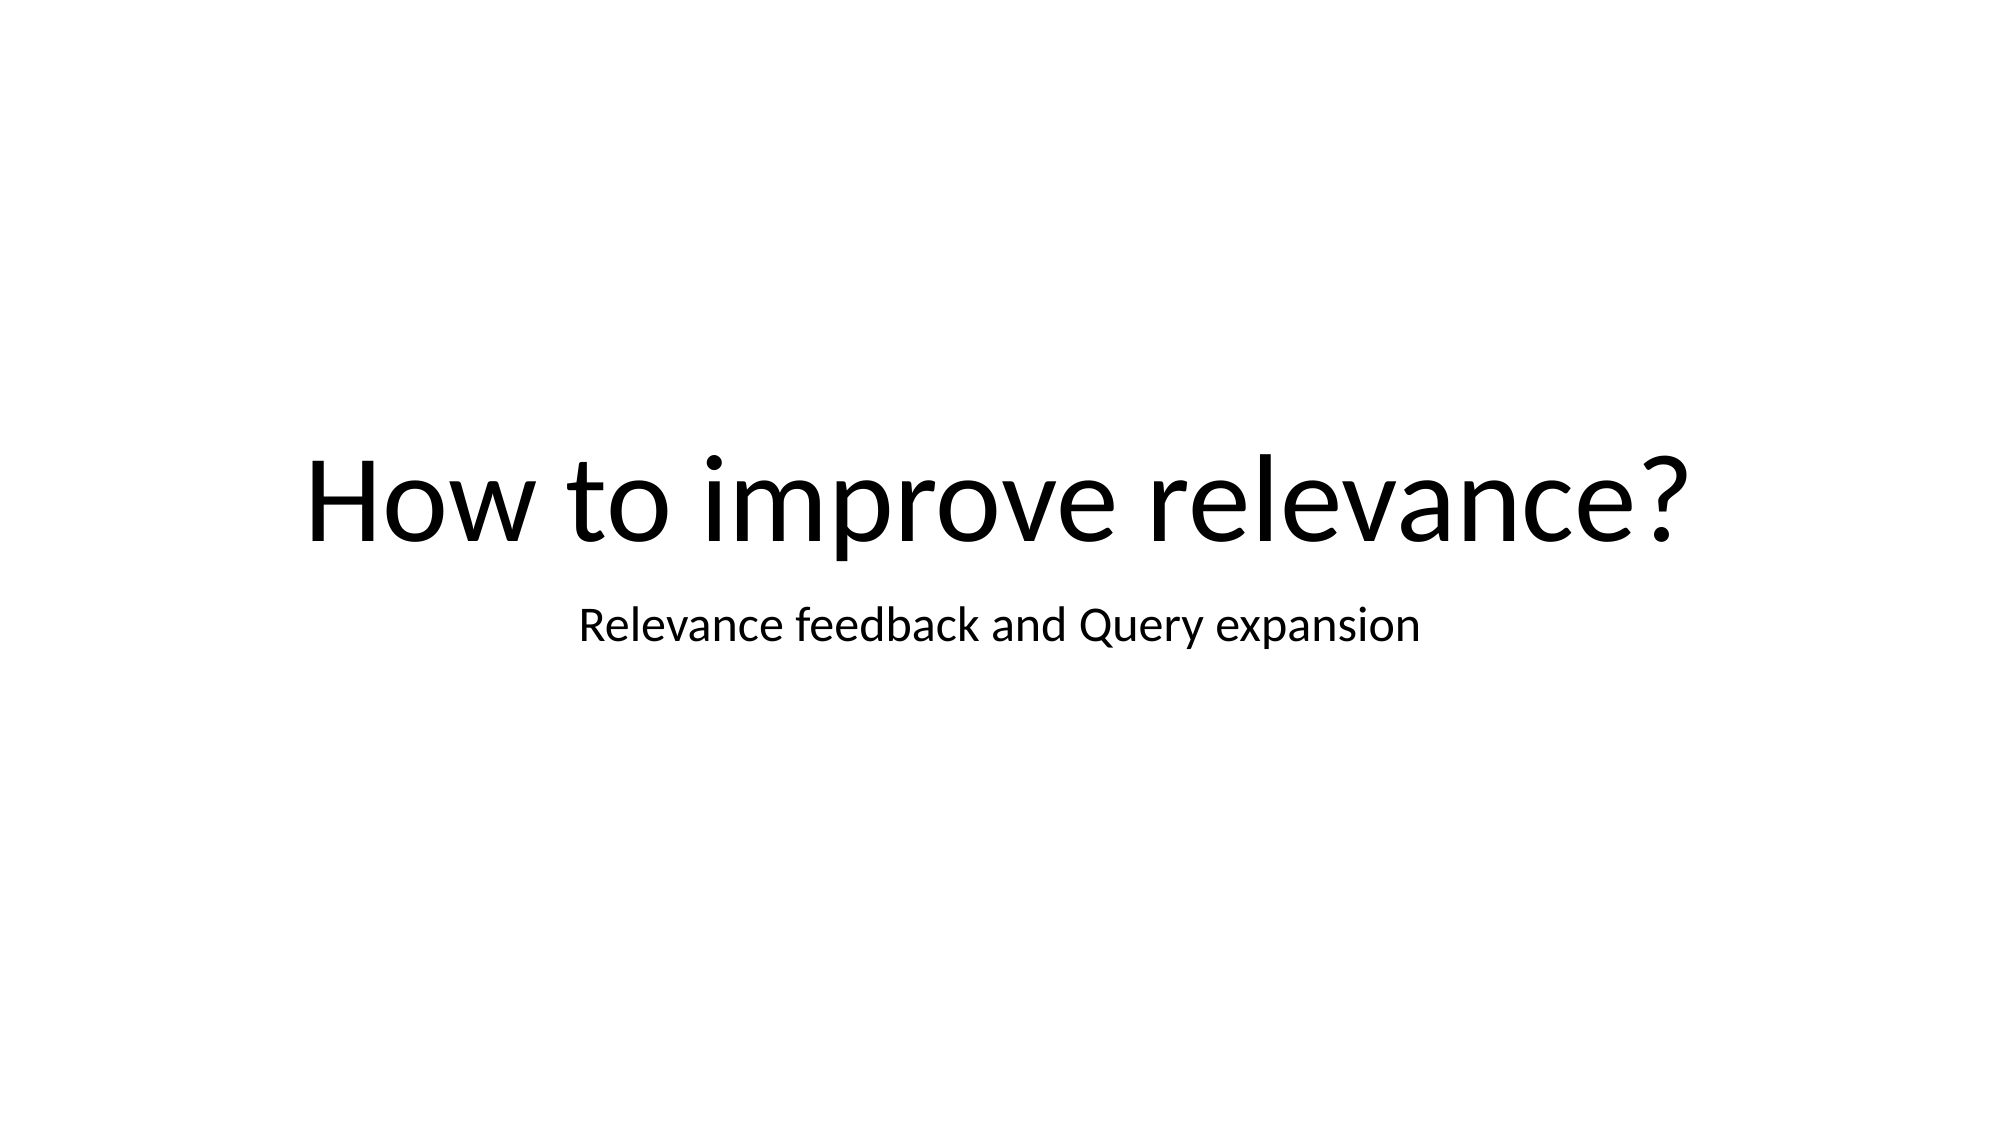

# How to improve relevance?
Relevance feedback and Query expansion